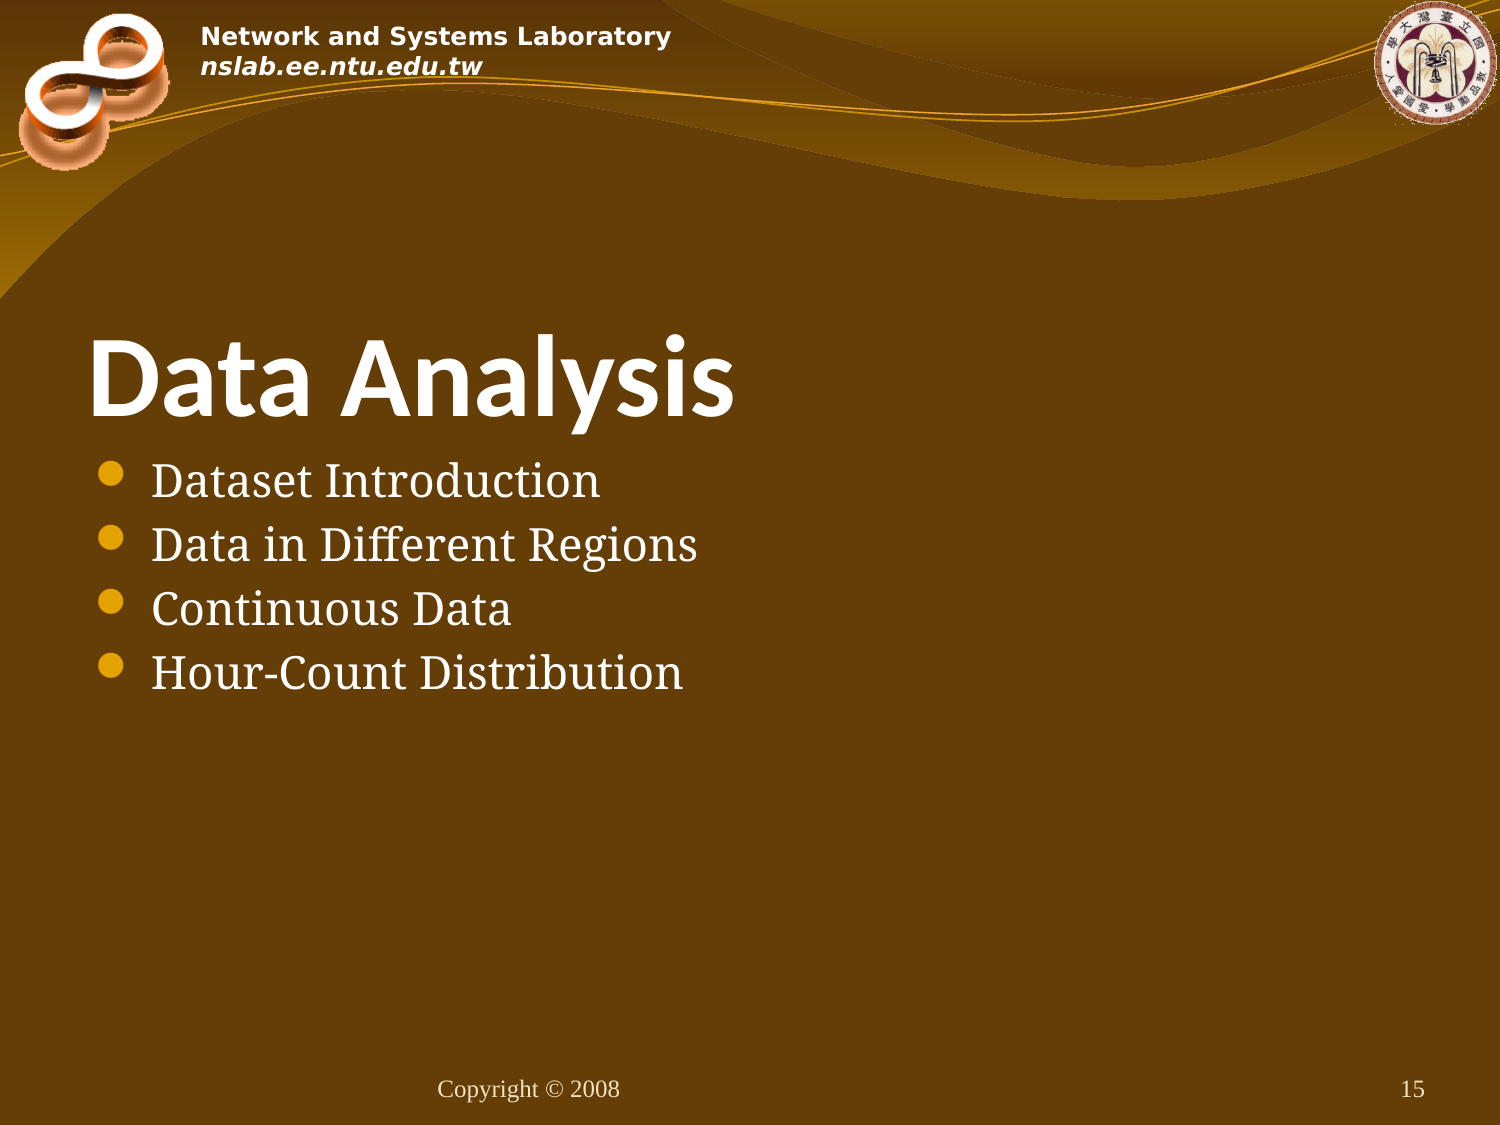

# Data Analysis
Dataset Introduction
Data in Different Regions
Continuous Data
Hour-Count Distribution
Copyright © 2008
15